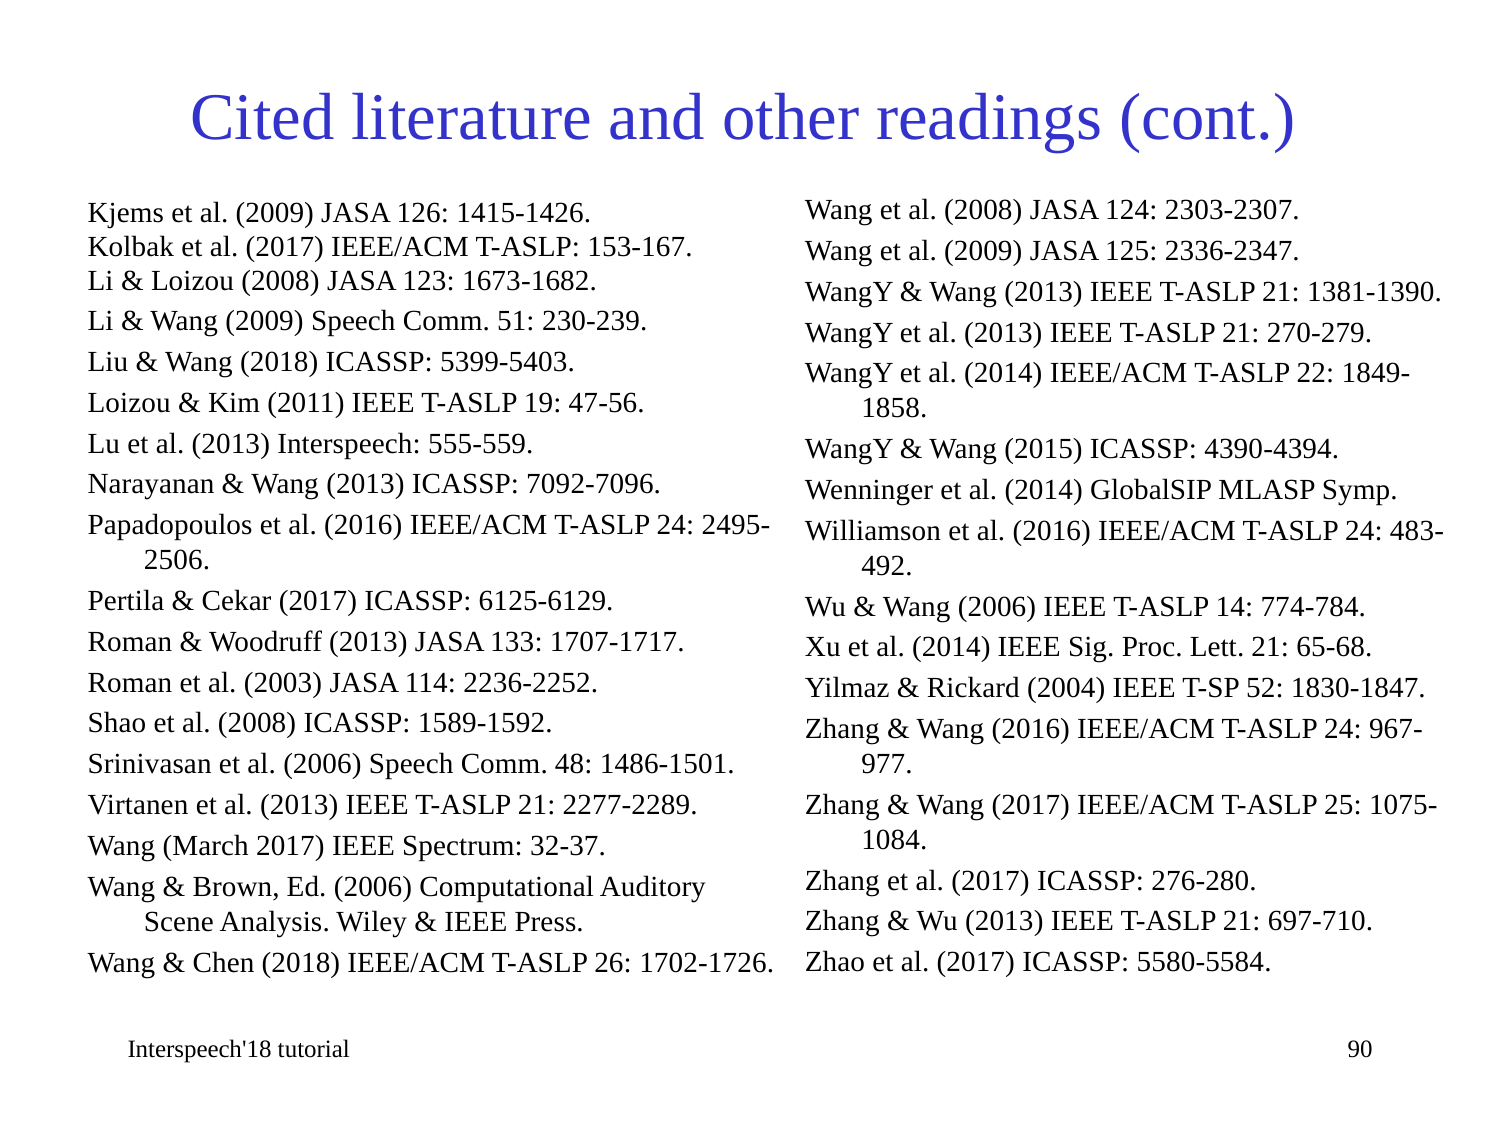

Cited literature and other readings (cont.)
Wang et al. (2008) JASA 124: 2303-2307.
Wang et al. (2009) JASA 125: 2336-2347.
WangY & Wang (2013) IEEE T-ASLP 21: 1381-1390.
WangY et al. (2013) IEEE T-ASLP 21: 270-279.
WangY et al. (2014) IEEE/ACM T-ASLP 22: 1849-1858.
WangY & Wang (2015) ICASSP: 4390-4394.
Wenninger et al. (2014) GlobalSIP MLASP Symp.
Williamson et al. (2016) IEEE/ACM T-ASLP 24: 483-492.
Wu & Wang (2006) IEEE T-ASLP 14: 774-784.
Xu et al. (2014) IEEE Sig. Proc. Lett. 21: 65-68.
Yilmaz & Rickard (2004) IEEE T-SP 52: 1830-1847.
Zhang & Wang (2016) IEEE/ACM T-ASLP 24: 967-977.
Zhang & Wang (2017) IEEE/ACM T-ASLP 25: 1075-1084.
Zhang et al. (2017) ICASSP: 276-280.
Zhang & Wu (2013) IEEE T-ASLP 21: 697-710.
Zhao et al. (2017) ICASSP: 5580-5584.

Kjems et al. (2009) JASA 126: 1415-1426.
Kolbak et al. (2017) IEEE/ACM T-ASLP: 153-167.
Li & Loizou (2008) JASA 123: 1673-1682.
Li & Wang (2009) Speech Comm. 51: 230-239.
Liu & Wang (2018) ICASSP: 5399-5403.
Loizou & Kim (2011) IEEE T-ASLP 19: 47-56.
Lu et al. (2013) Interspeech: 555-559.
Narayanan & Wang (2013) ICASSP: 7092-7096.
Papadopoulos et al. (2016) IEEE/ACM T-ASLP 24: 2495-2506.
Pertila & Cekar (2017) ICASSP: 6125-6129.
Roman & Woodruff (2013) JASA 133: 1707-1717.
Roman et al. (2003) JASA 114: 2236-2252.
Shao et al. (2008) ICASSP: 1589-1592.
Srinivasan et al. (2006) Speech Comm. 48: 1486-1501.
Virtanen et al. (2013) IEEE T-ASLP 21: 2277-2289.
Wang (March 2017) IEEE Spectrum: 32-37.
Wang & Brown, Ed. (2006) Computational Auditory Scene Analysis. Wiley & IEEE Press.
Wang & Chen (2018) IEEE/ACM T-ASLP 26: 1702-1726.

Interspeech'18 tutorial
90